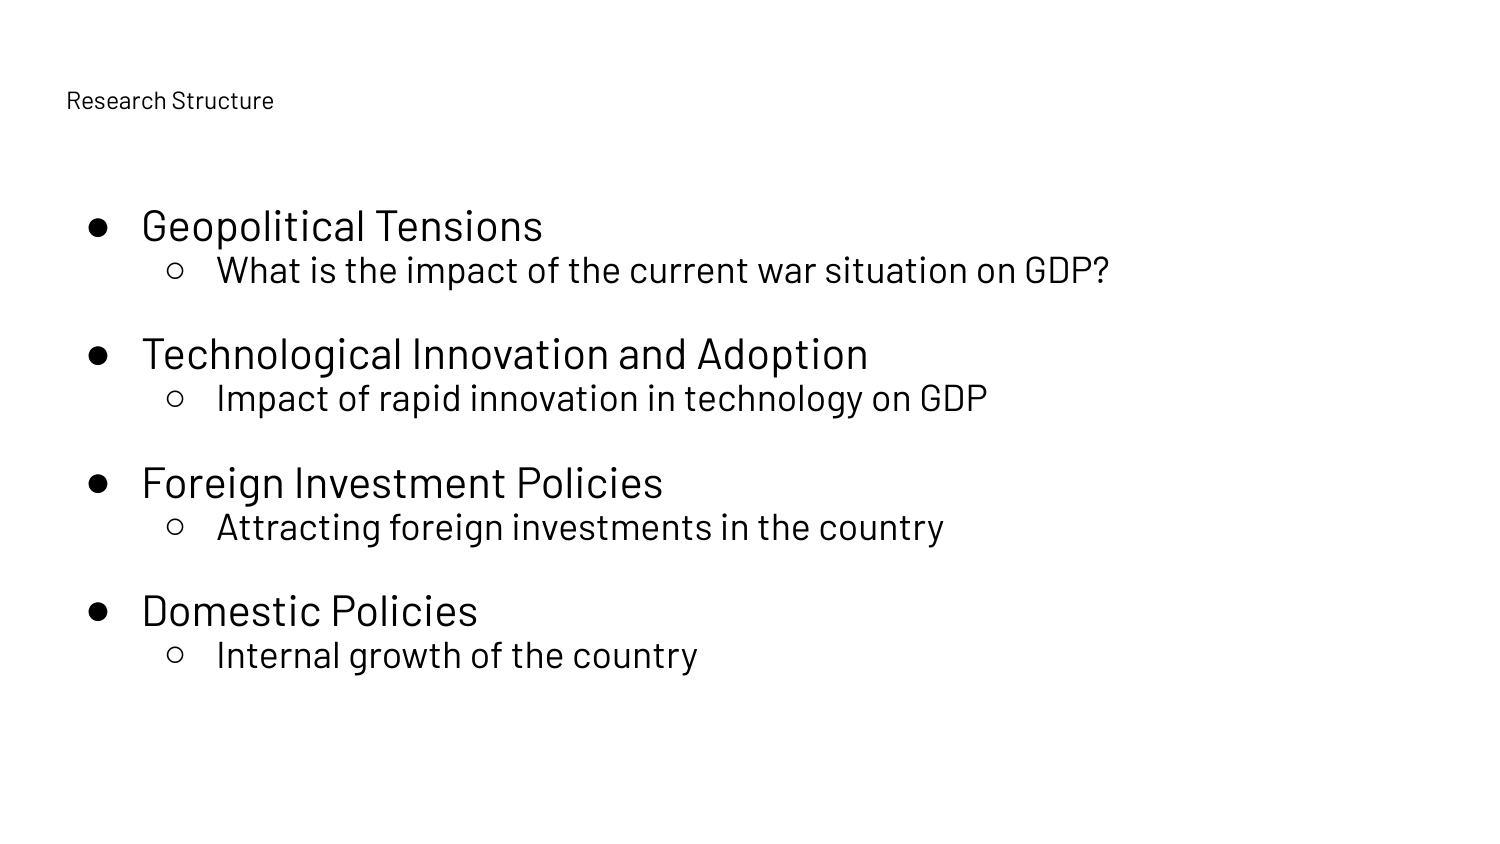

# Research Structure
Geopolitical Tensions
What is the impact of the current war situation on GDP?

Technological Innovation and Adoption
Impact of rapid innovation in technology on GDP

Foreign Investment Policies
Attracting foreign investments in the country

Domestic Policies
Internal growth of the country